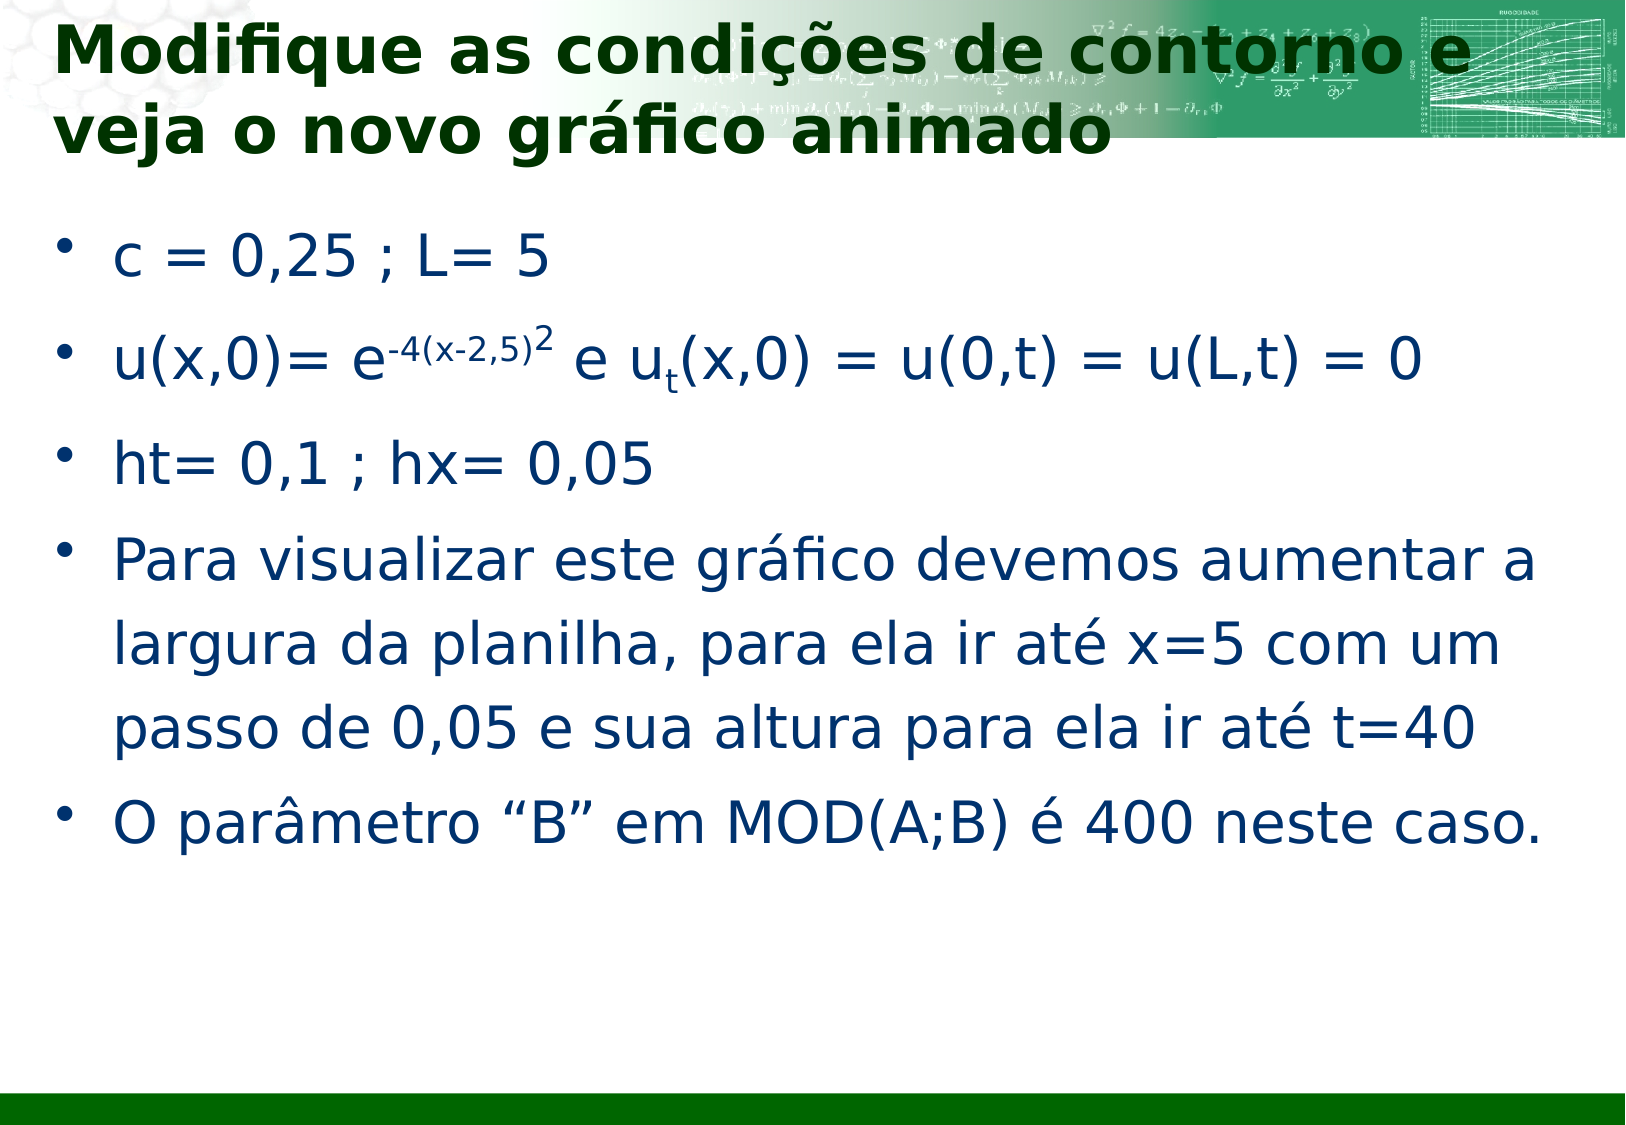

# Modifique as condições de contorno e veja o novo gráfico animado
c = 0,25 ; L= 5
u(x,0)= e-4(x-2,5)2 e ut(x,0) = u(0,t) = u(L,t) = 0
ht= 0,1 ; hx= 0,05
Para visualizar este gráfico devemos aumentar a largura da planilha, para ela ir até x=5 com um passo de 0,05 e sua altura para ela ir até t=40
O parâmetro “B” em MOD(A;B) é 400 neste caso.